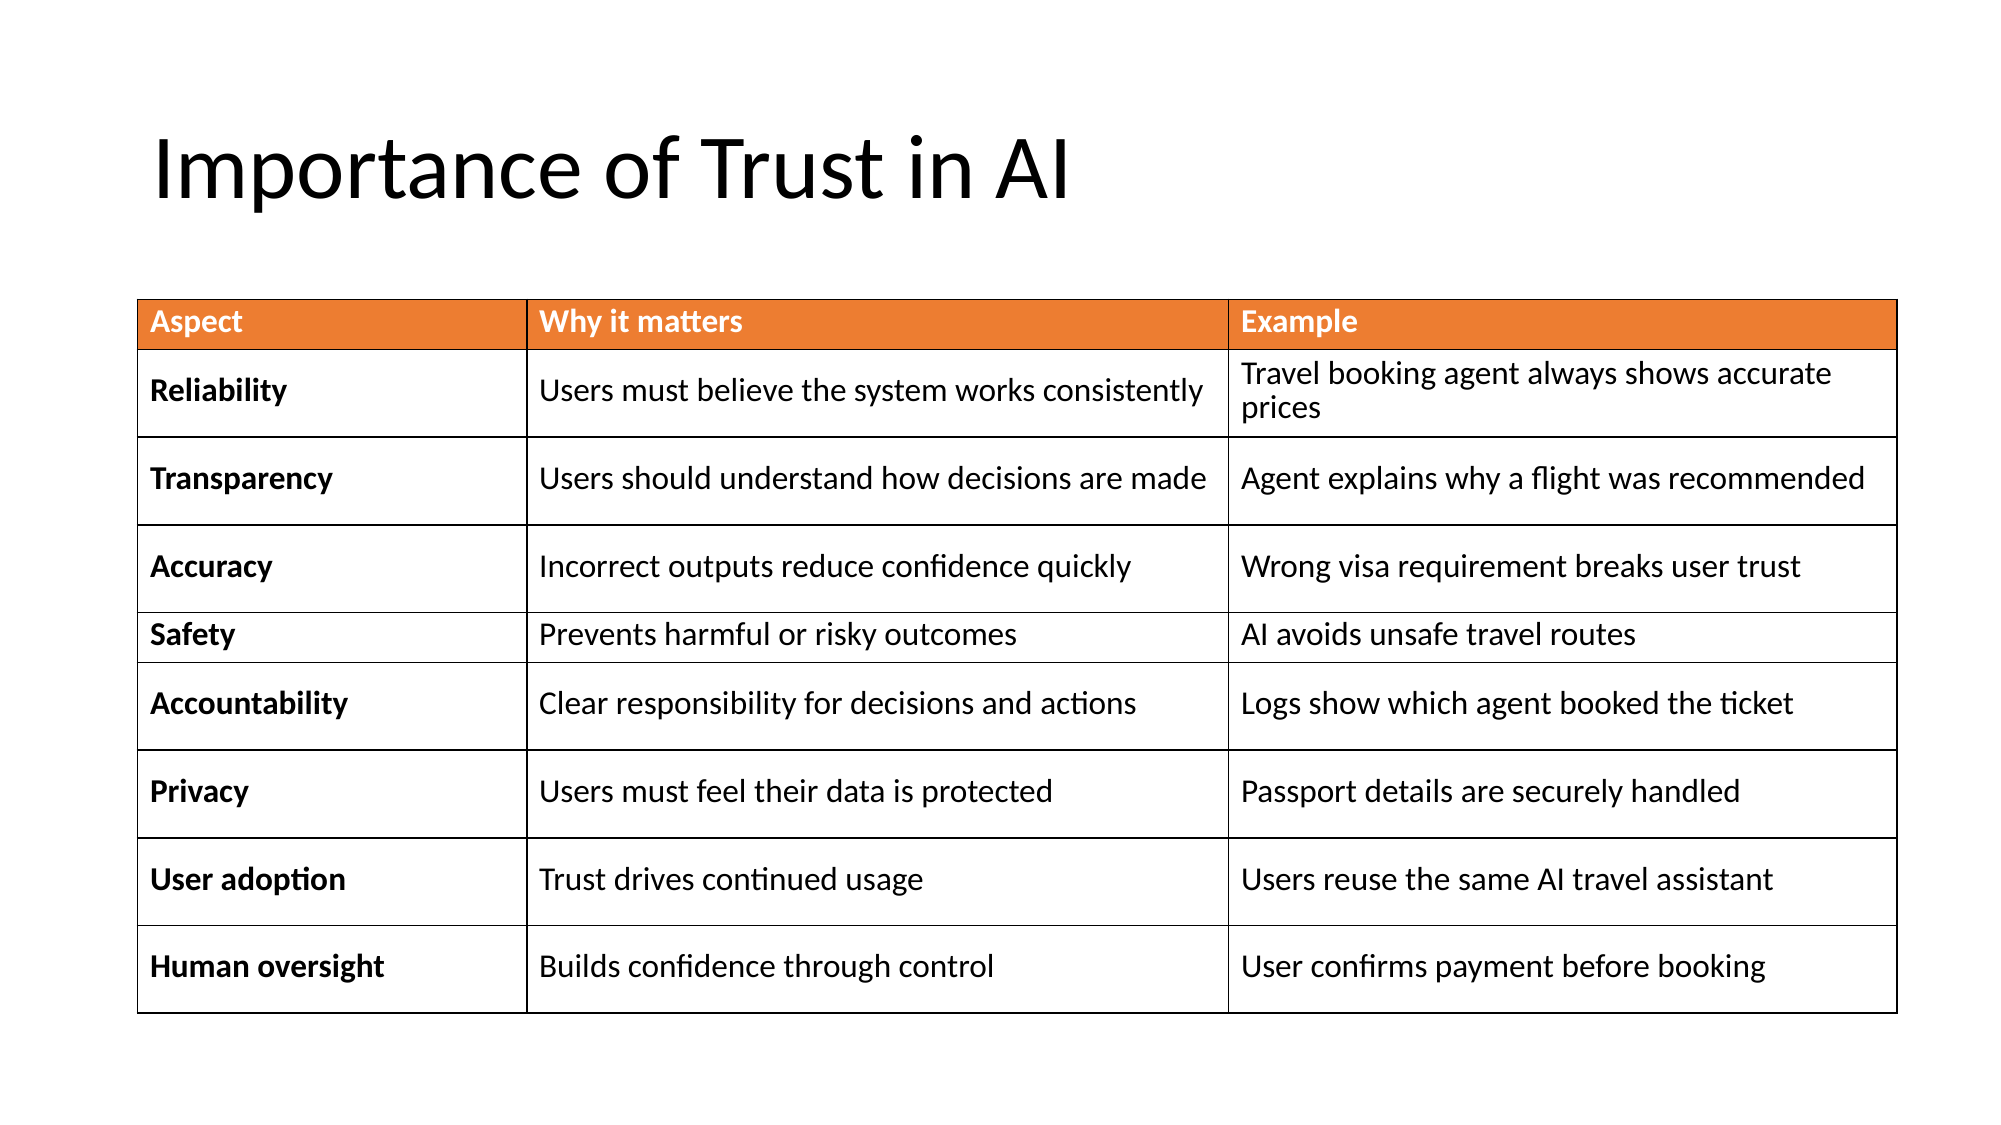

# Importance of Trust in AI
| Aspect | Why it matters | Example |
| --- | --- | --- |
| Reliability | Users must believe the system works consistently | Travel booking agent always shows accurate prices |
| Transparency | Users should understand how decisions are made | Agent explains why a flight was recommended |
| Accuracy | Incorrect outputs reduce confidence quickly | Wrong visa requirement breaks user trust |
| Safety | Prevents harmful or risky outcomes | AI avoids unsafe travel routes |
| Accountability | Clear responsibility for decisions and actions | Logs show which agent booked the ticket |
| Privacy | Users must feel their data is protected | Passport details are securely handled |
| User adoption | Trust drives continued usage | Users reuse the same AI travel assistant |
| Human oversight | Builds confidence through control | User confirms payment before booking |